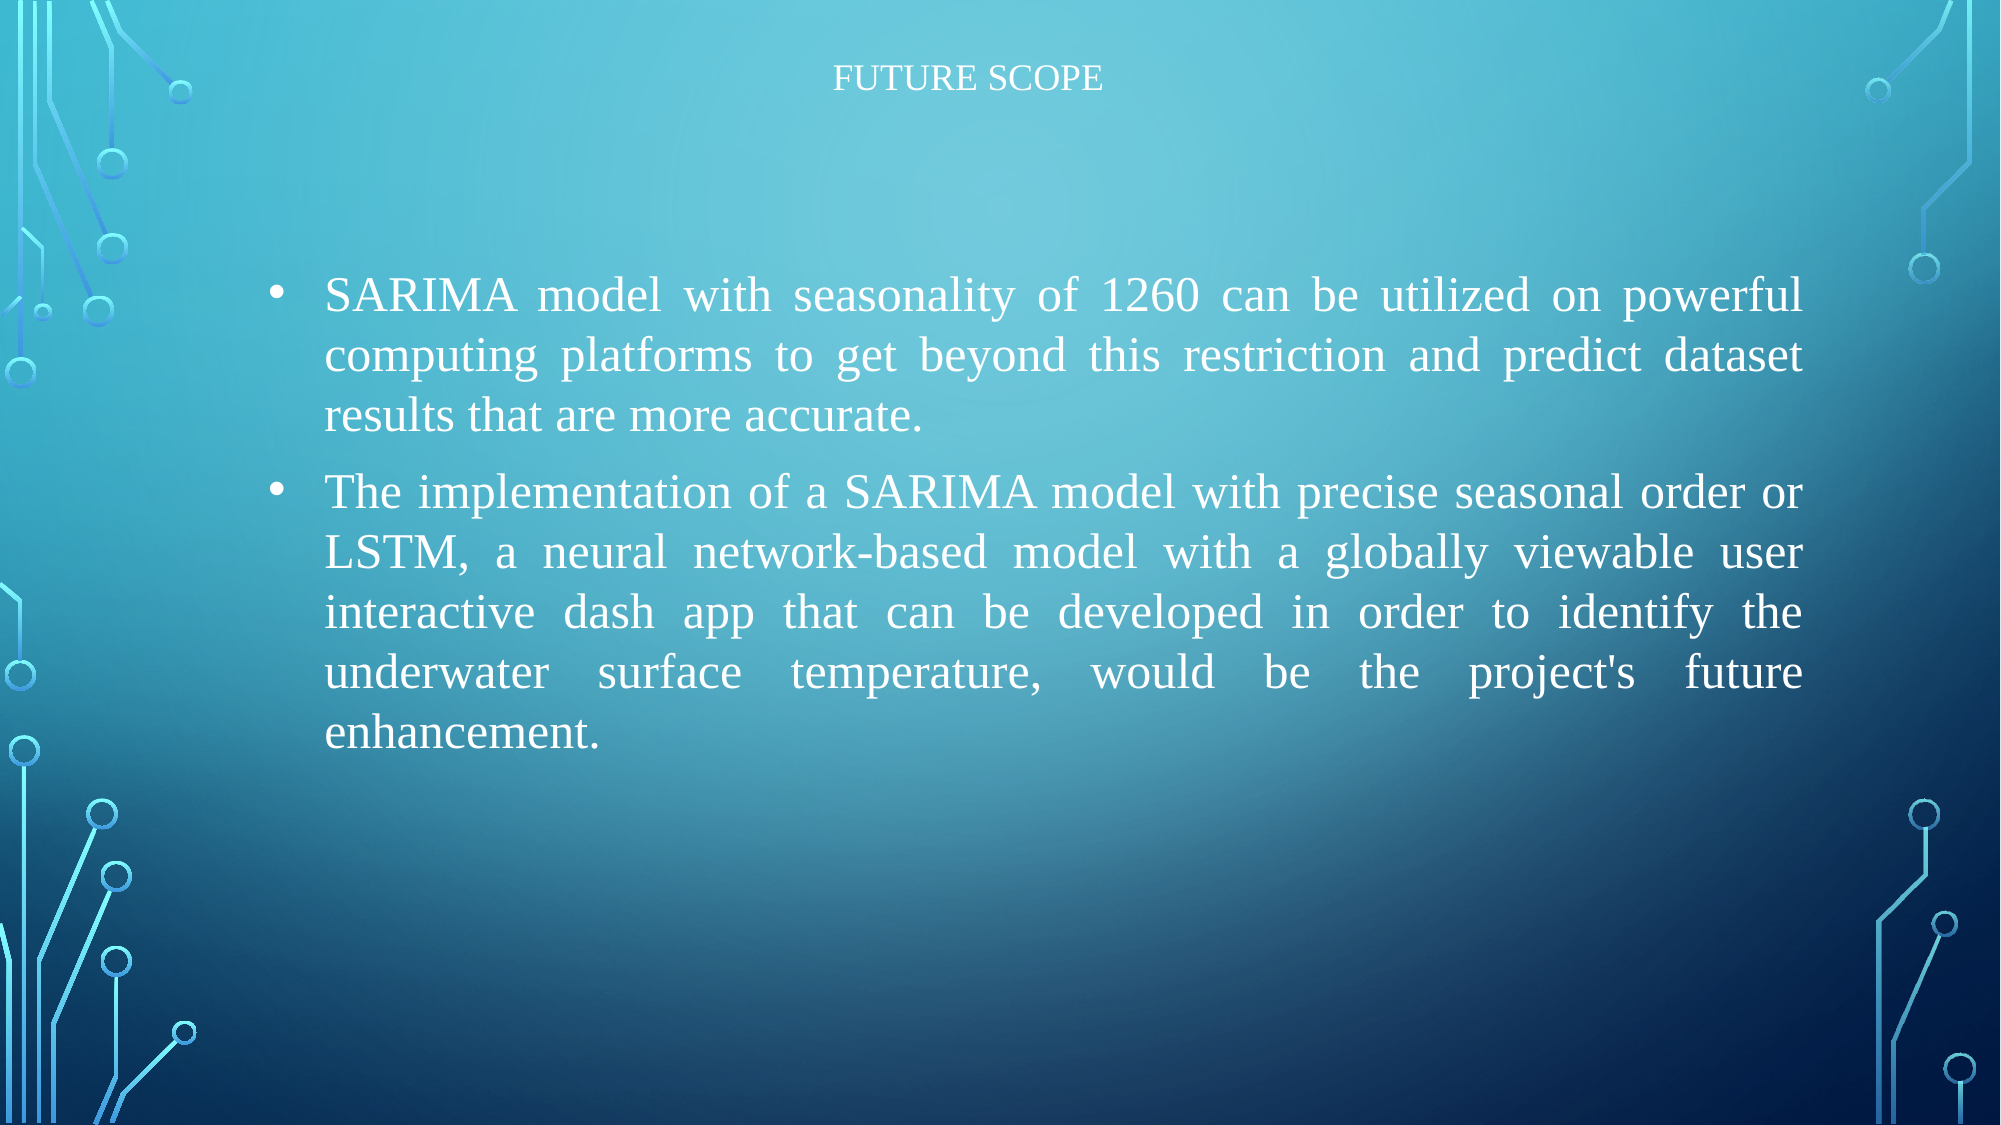

FUTURE SCOPE
SARIMA model with seasonality of 1260 can be utilized on powerful computing platforms to get beyond this restriction and predict dataset results that are more accurate.
The implementation of a SARIMA model with precise seasonal order or LSTM, a neural network-based model with a globally viewable user interactive dash app that can be developed in order to identify the underwater surface temperature, would be the project's future enhancement.